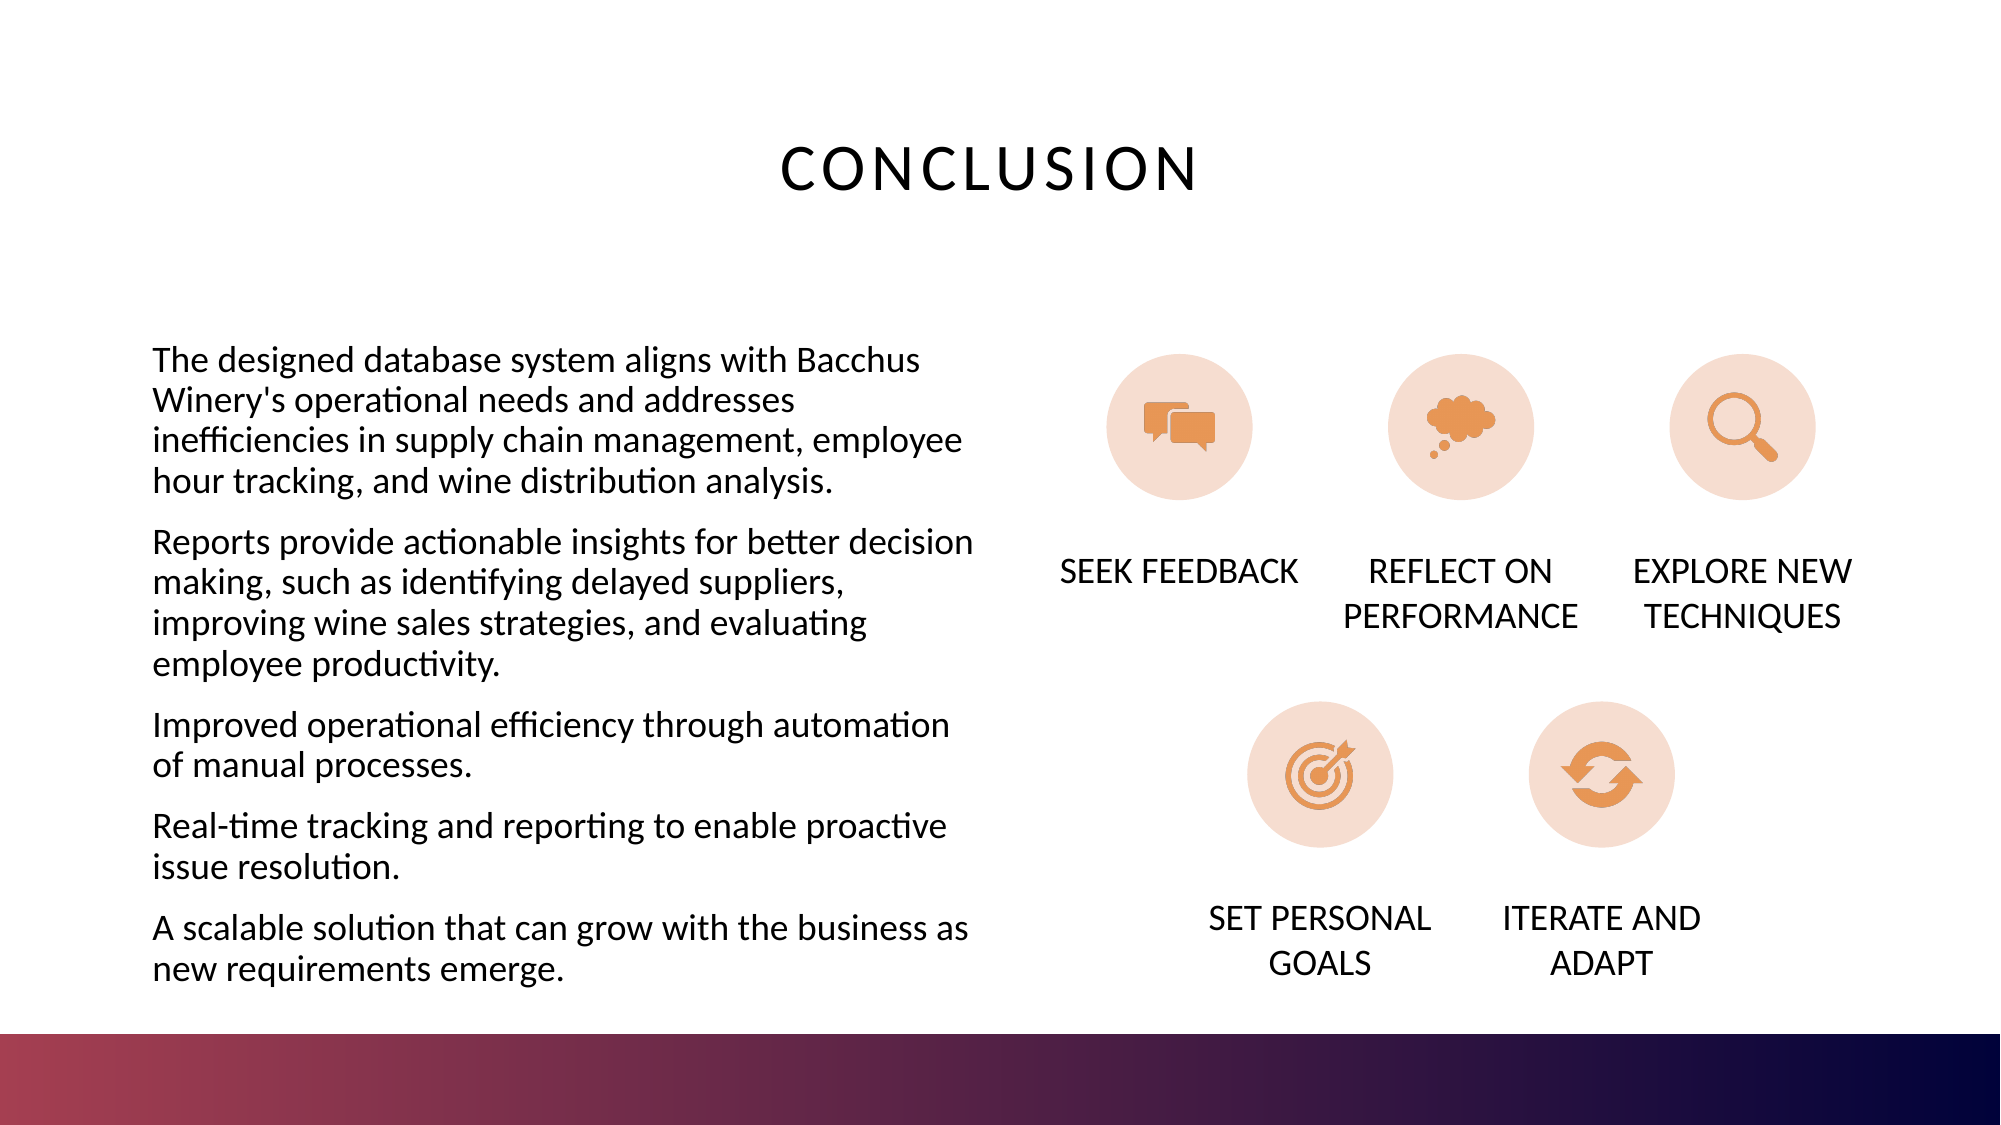

# COnclusion
Seek feedback
Reflect on performance
Explore new techniques
Set personal goals
Iterate and adapt
The designed database system aligns with Bacchus Winery's operational needs and addresses inefficiencies in supply chain management, employee hour tracking, and wine distribution analysis.
Reports provide actionable insights for better decision making, such as identifying delayed suppliers, improving wine sales strategies, and evaluating employee productivity.
Improved operational efficiency through automation of manual processes.
Real-time tracking and reporting to enable proactive issue resolution.
A scalable solution that can grow with the business as new requirements emerge.